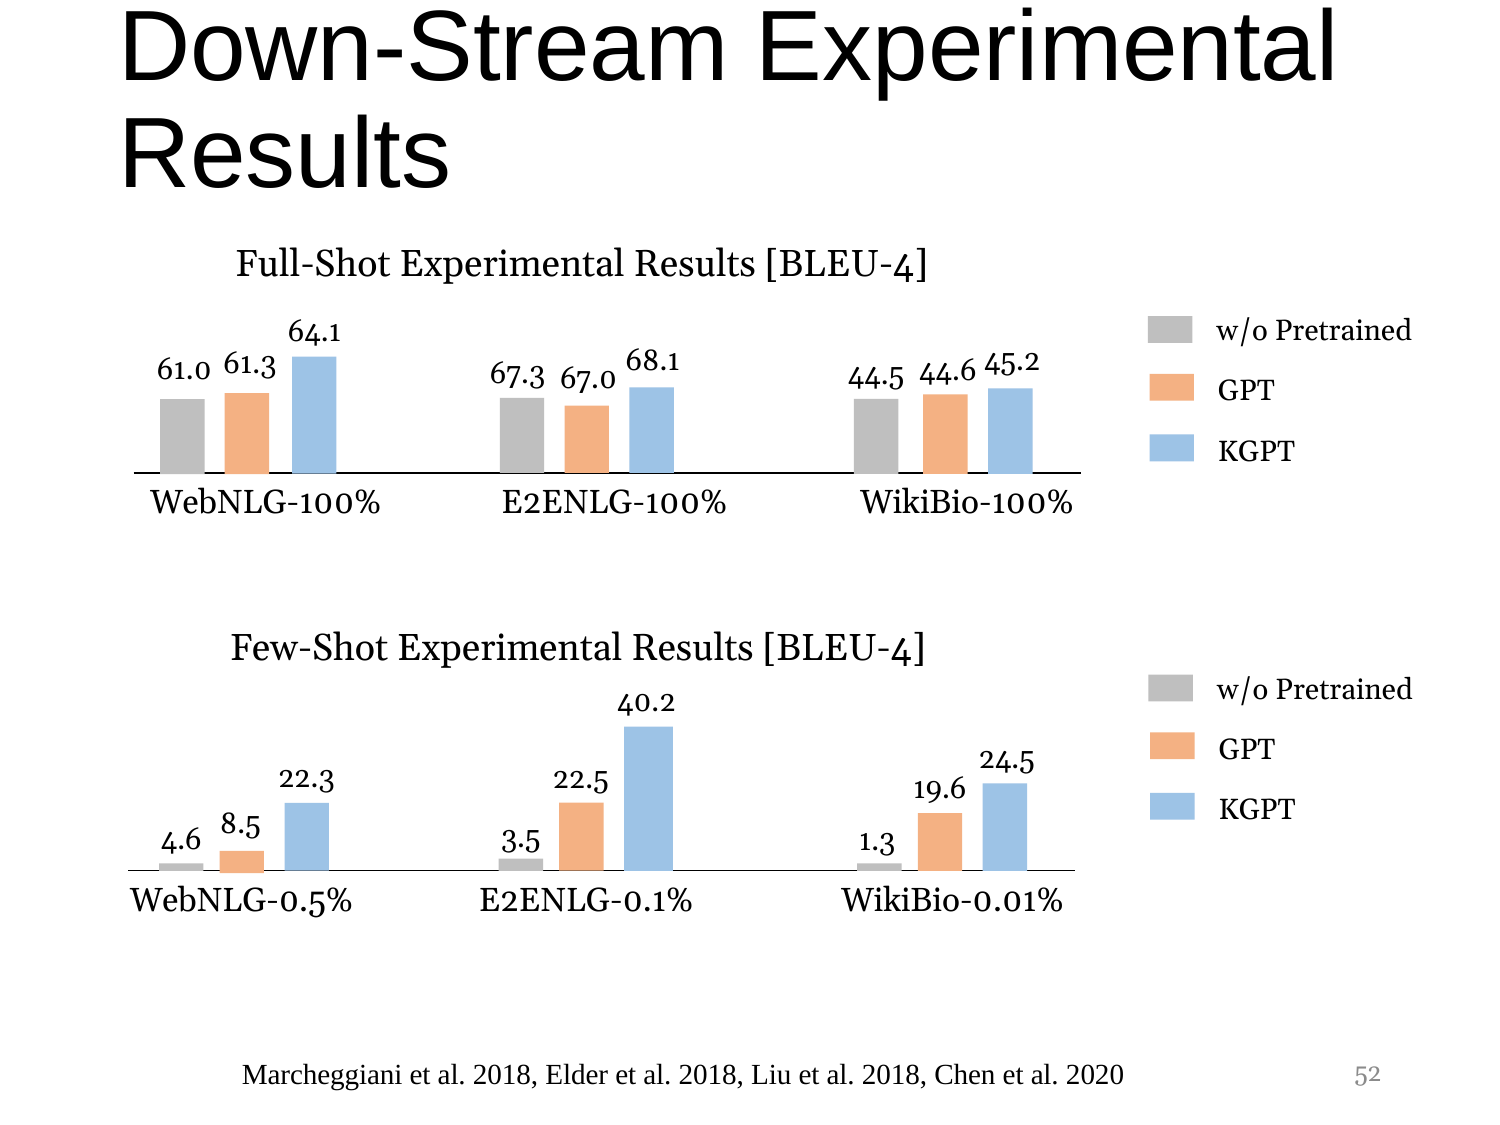

# Down-Stream Experimental Results
Full-Shot Experimental Results [BLEU-4]
w/o Pretrained

GPT

KGPT

64.1
45.2
68.1
61.3
61.0
44.6
67.3
44.5
67.0

WebNLG-100%
E2ENLG-100%
WikiBio-100%
Few-Shot Experimental Results [BLEU-4]
w/o Pretrained

40.2
GPT

24.5

22.3
22.5
19.6
KGPT

8.5

3.5
4.6

1.3

WebNLG-0.5%
E2ENLG-0.1%
WikiBio-0.01%
Marcheggiani et al. 2018, Elder et al. 2018, Liu et al. 2018, Chen et al. 2020
52